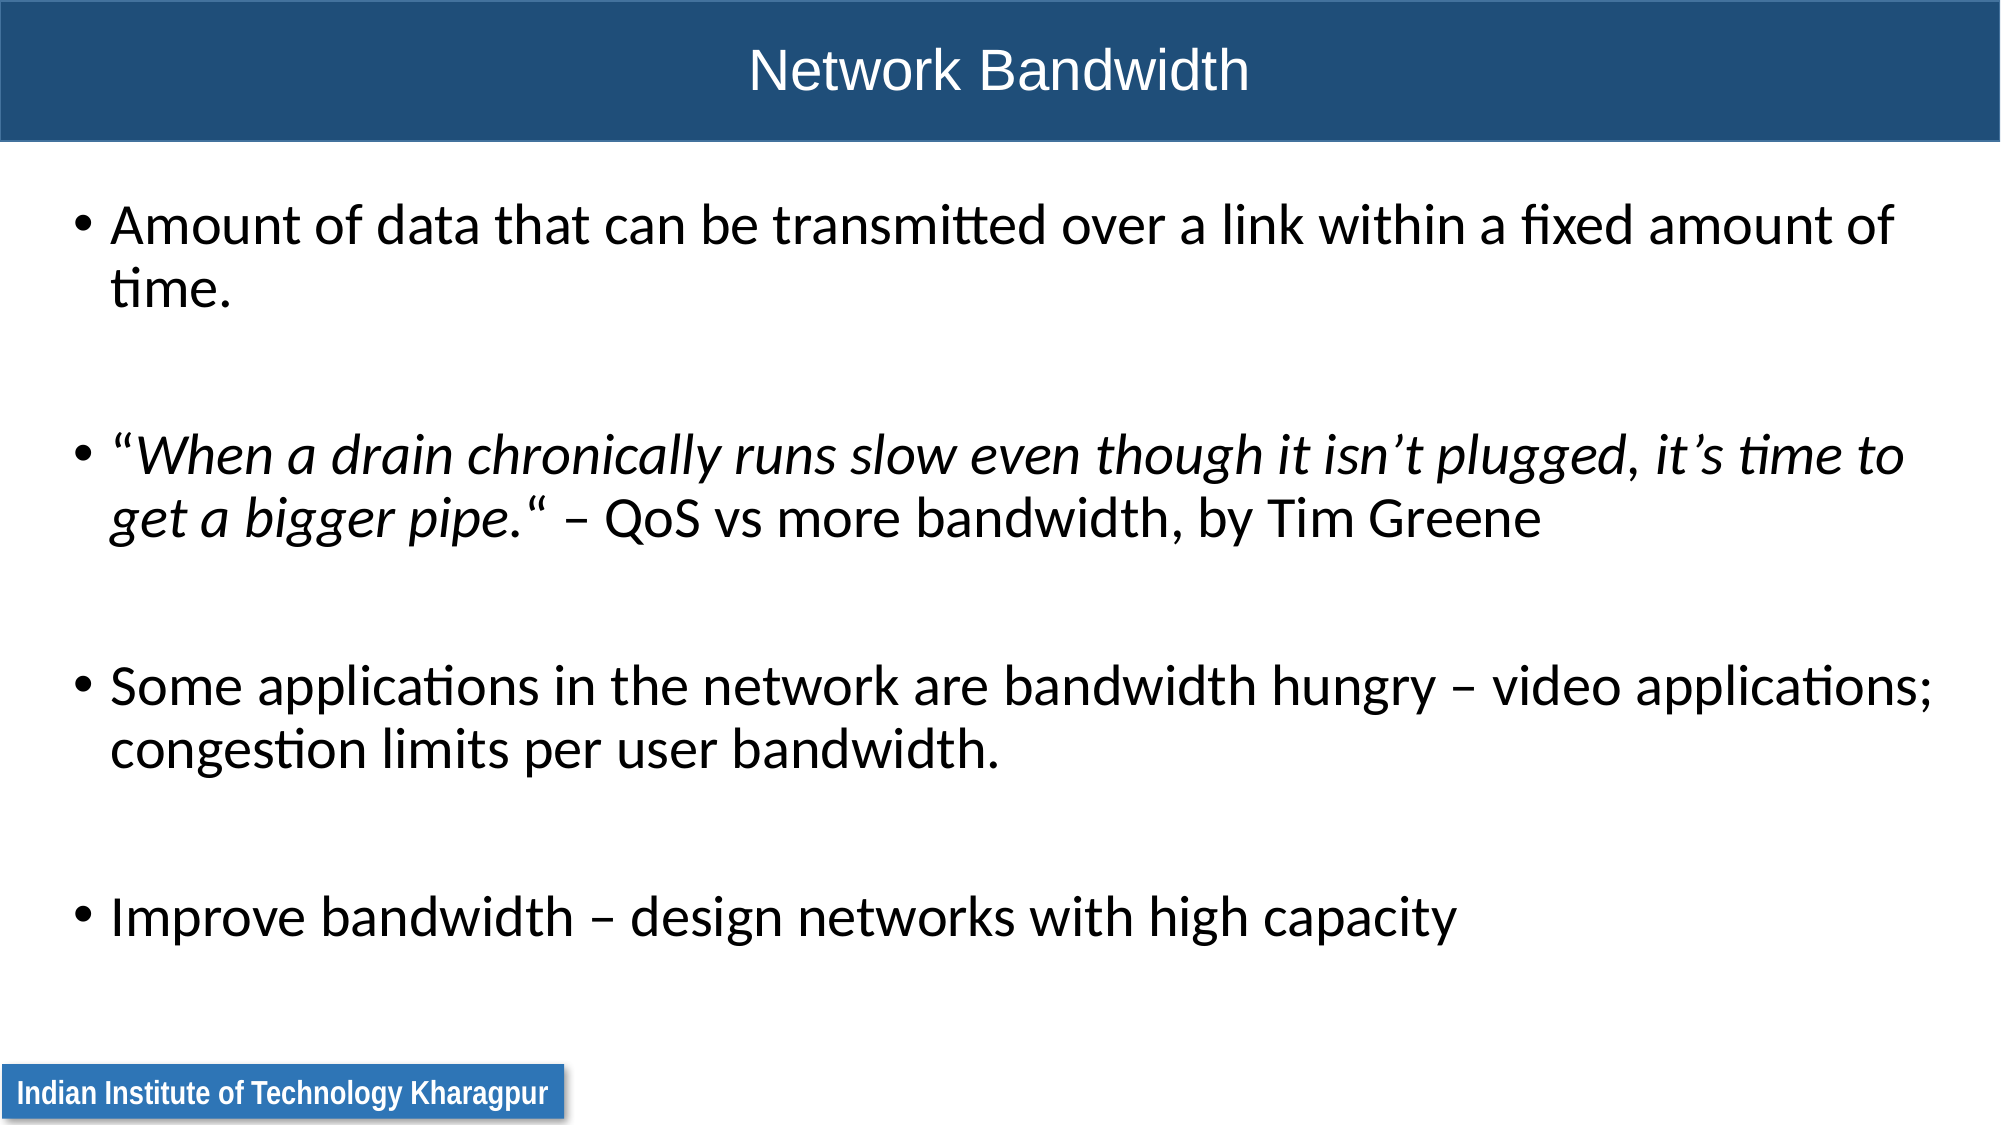

# Network Bandwidth
Amount of data that can be transmitted over a link within a fixed amount of time.

“When a drain chronically runs slow even though it isn’t plugged, it’s time to get a bigger pipe.“ – QoS vs more bandwidth, by Tim Greene

Some applications in the network are bandwidth hungry – video applications; congestion limits per user bandwidth.

Improve bandwidth – design networks with high capacity